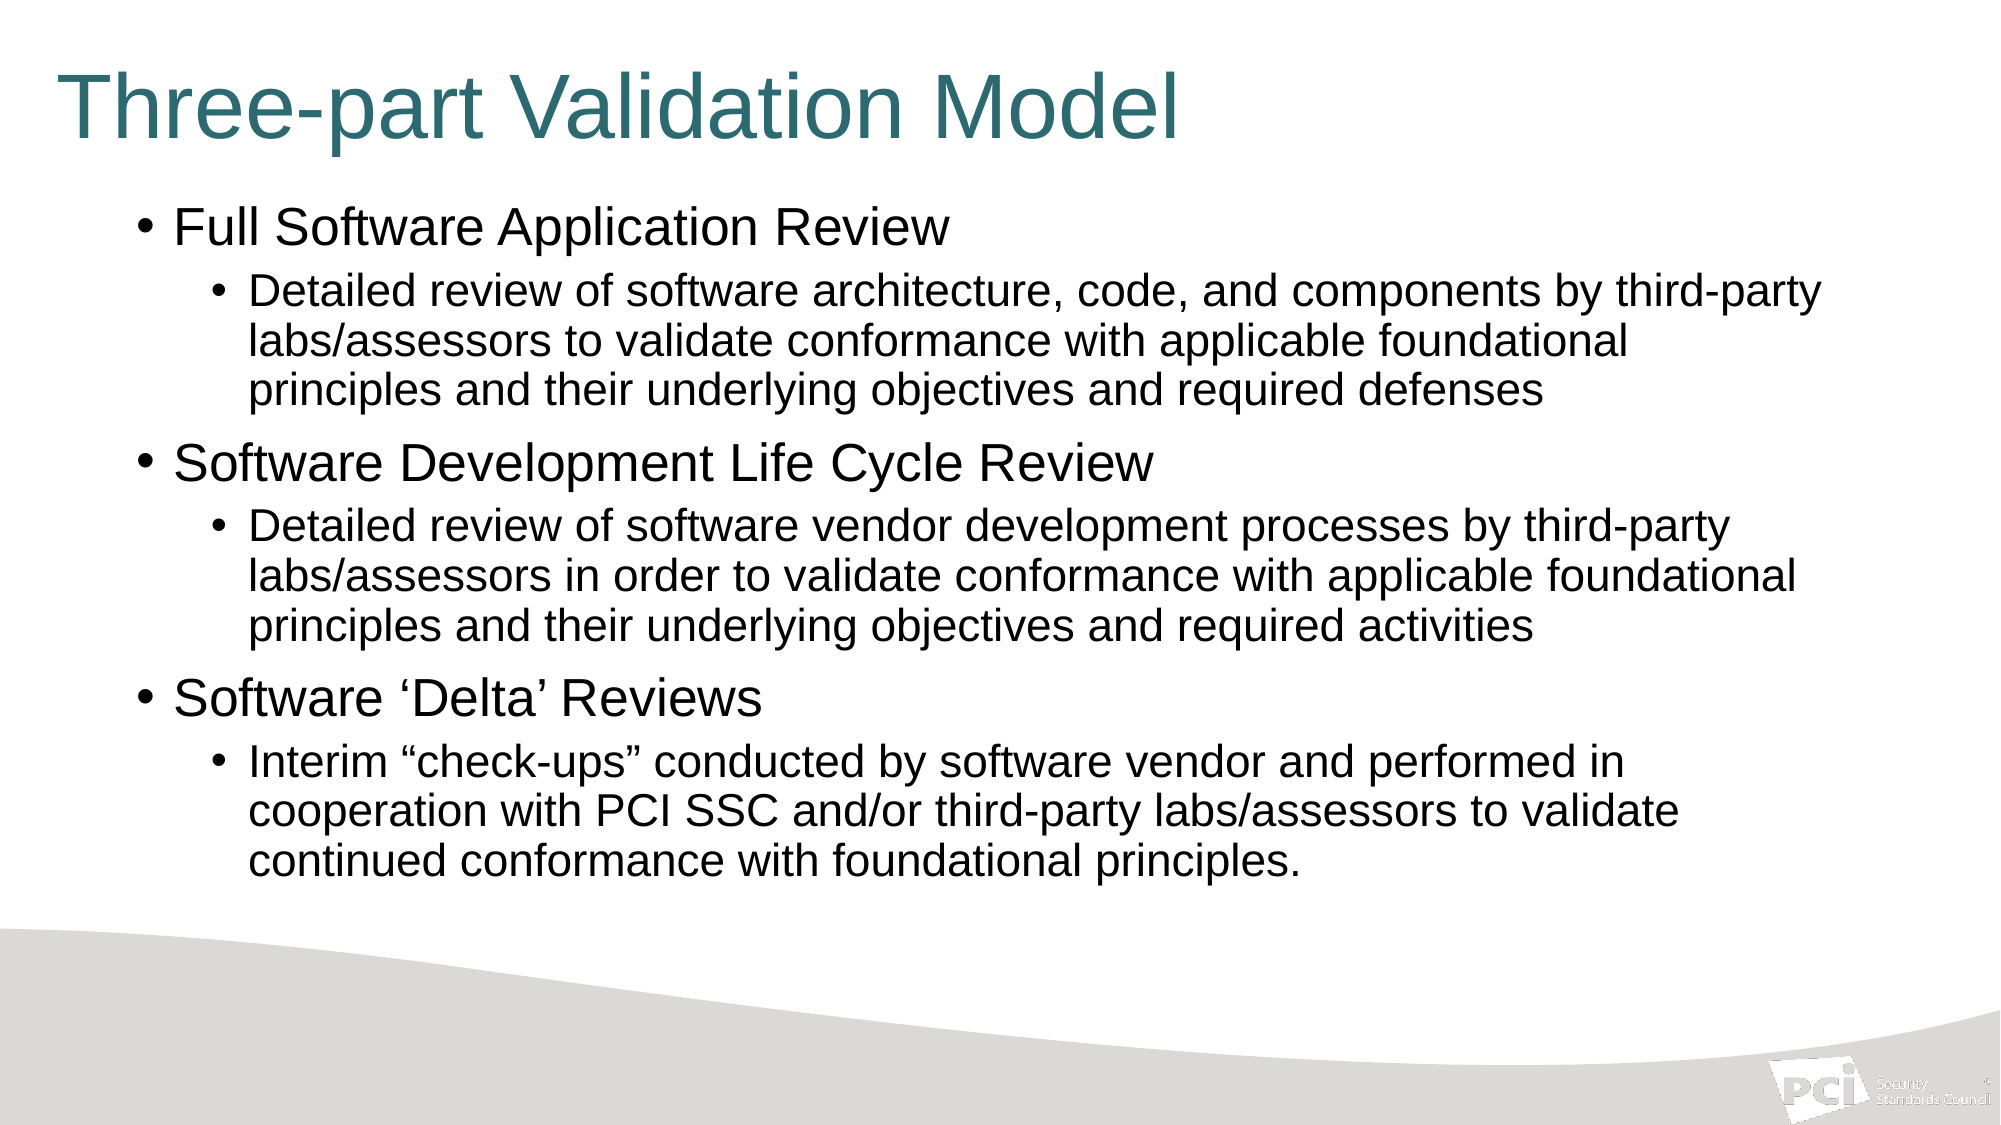

# Three-part Validation Model
Full Software Application Review
Detailed review of software architecture, code, and components by third-party labs/assessors to validate conformance with applicable foundational principles and their underlying objectives and required defenses
Software Development Life Cycle Review
Detailed review of software vendor development processes by third-party labs/assessors in order to validate conformance with applicable foundational principles and their underlying objectives and required activities
Software ‘Delta’ Reviews
Interim “check-ups” conducted by software vendor and performed in cooperation with PCI SSC and/or third-party labs/assessors to validate continued conformance with foundational principles.

32